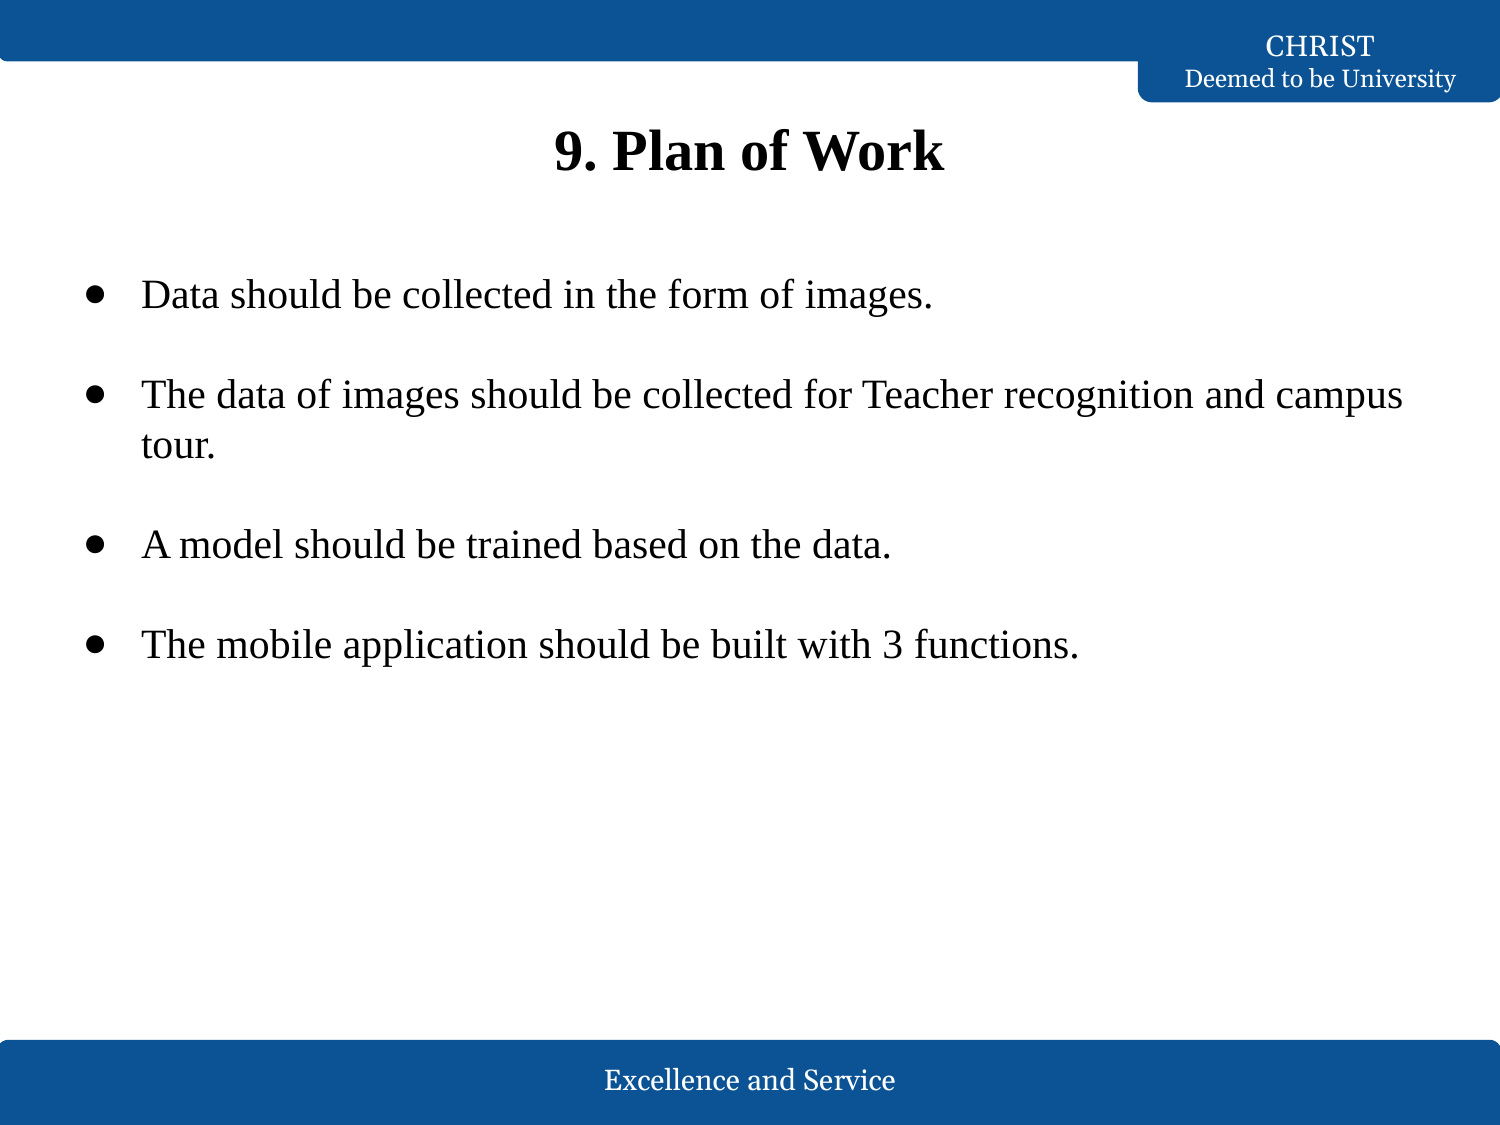

# 9. Plan of Work
Data should be collected in the form of images.

The data of images should be collected for Teacher recognition and campus tour.

A model should be trained based on the data.

The mobile application should be built with 3 functions.

11